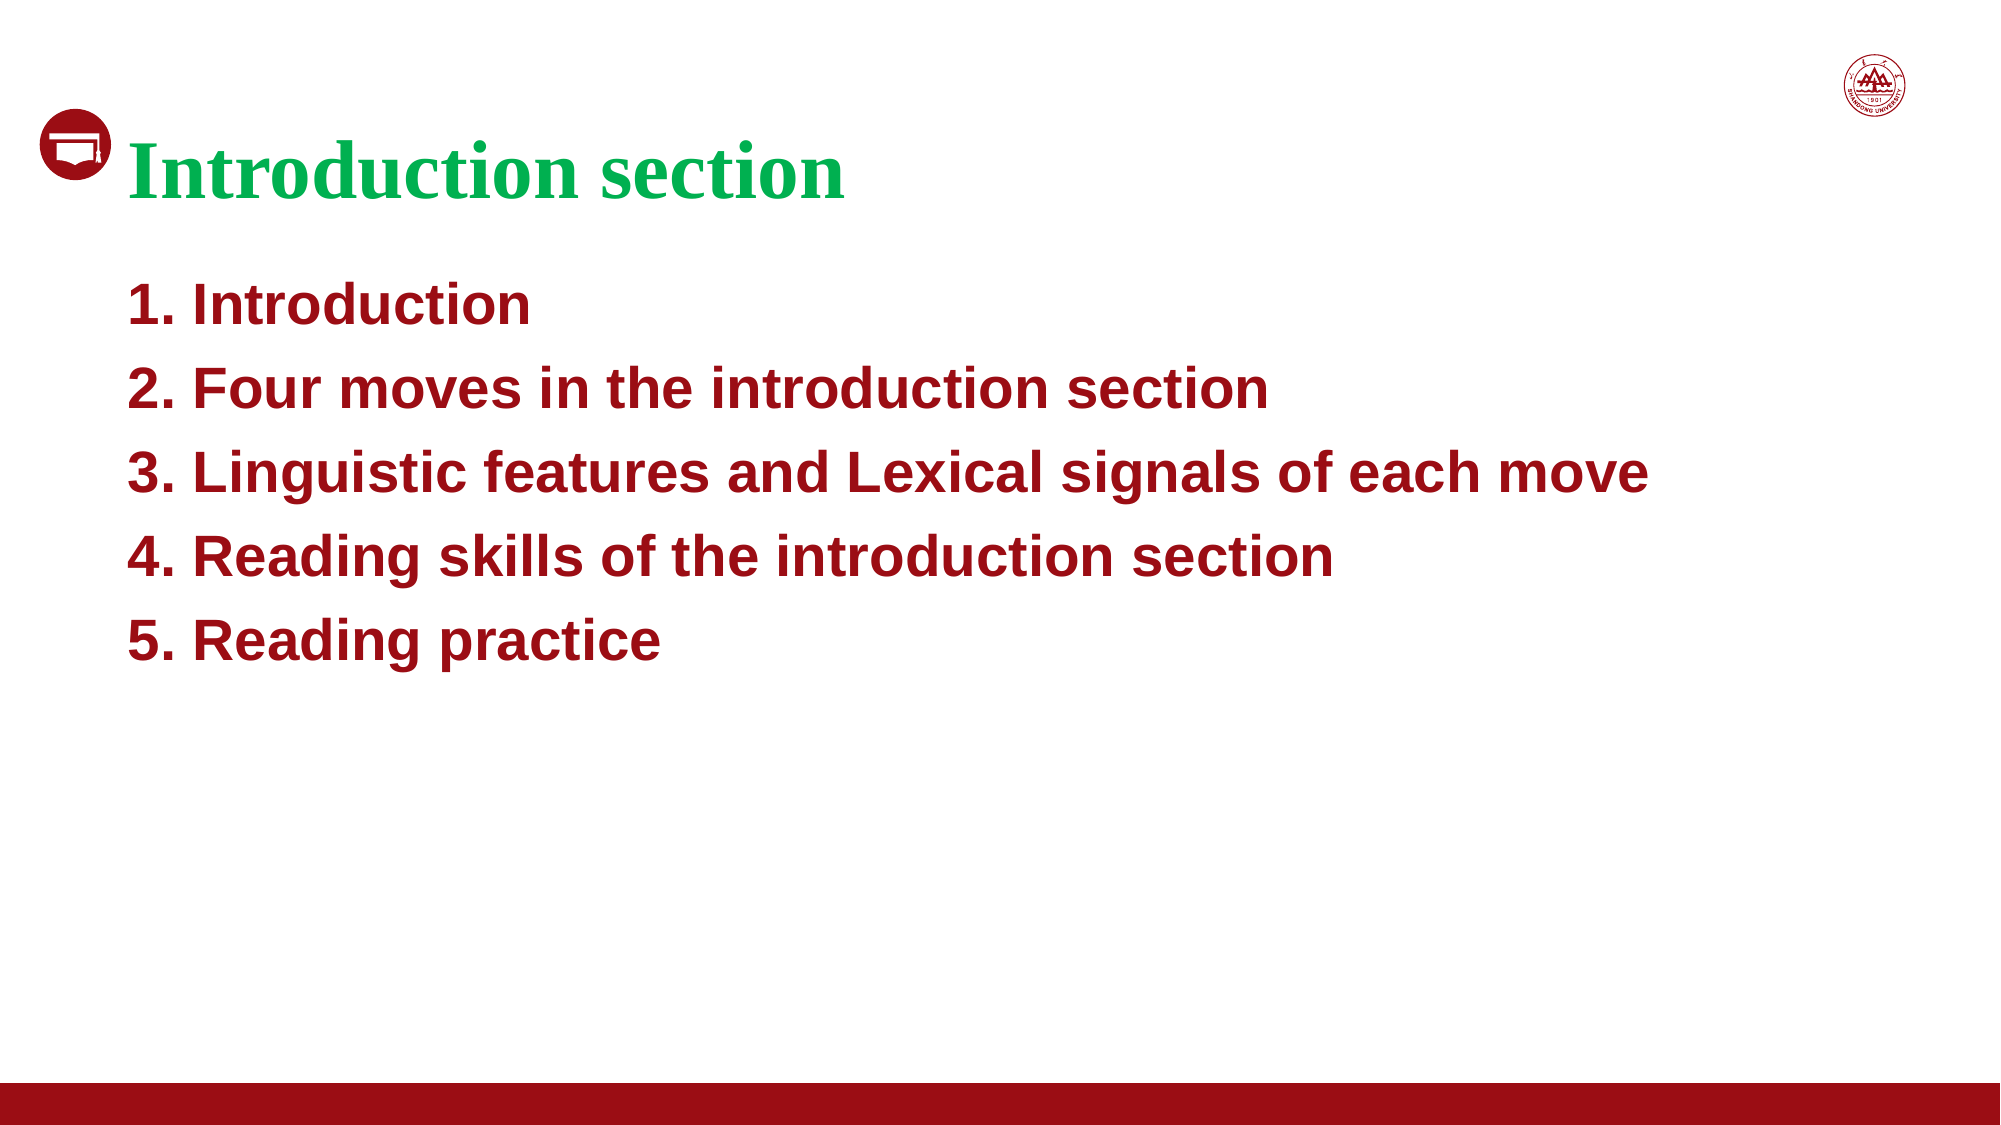

Introduction section

1. Introduction
2. Four moves in the introduction section
3. Linguistic features and Lexical signals of each move
4. Reading skills of the introduction section
5. Reading practice